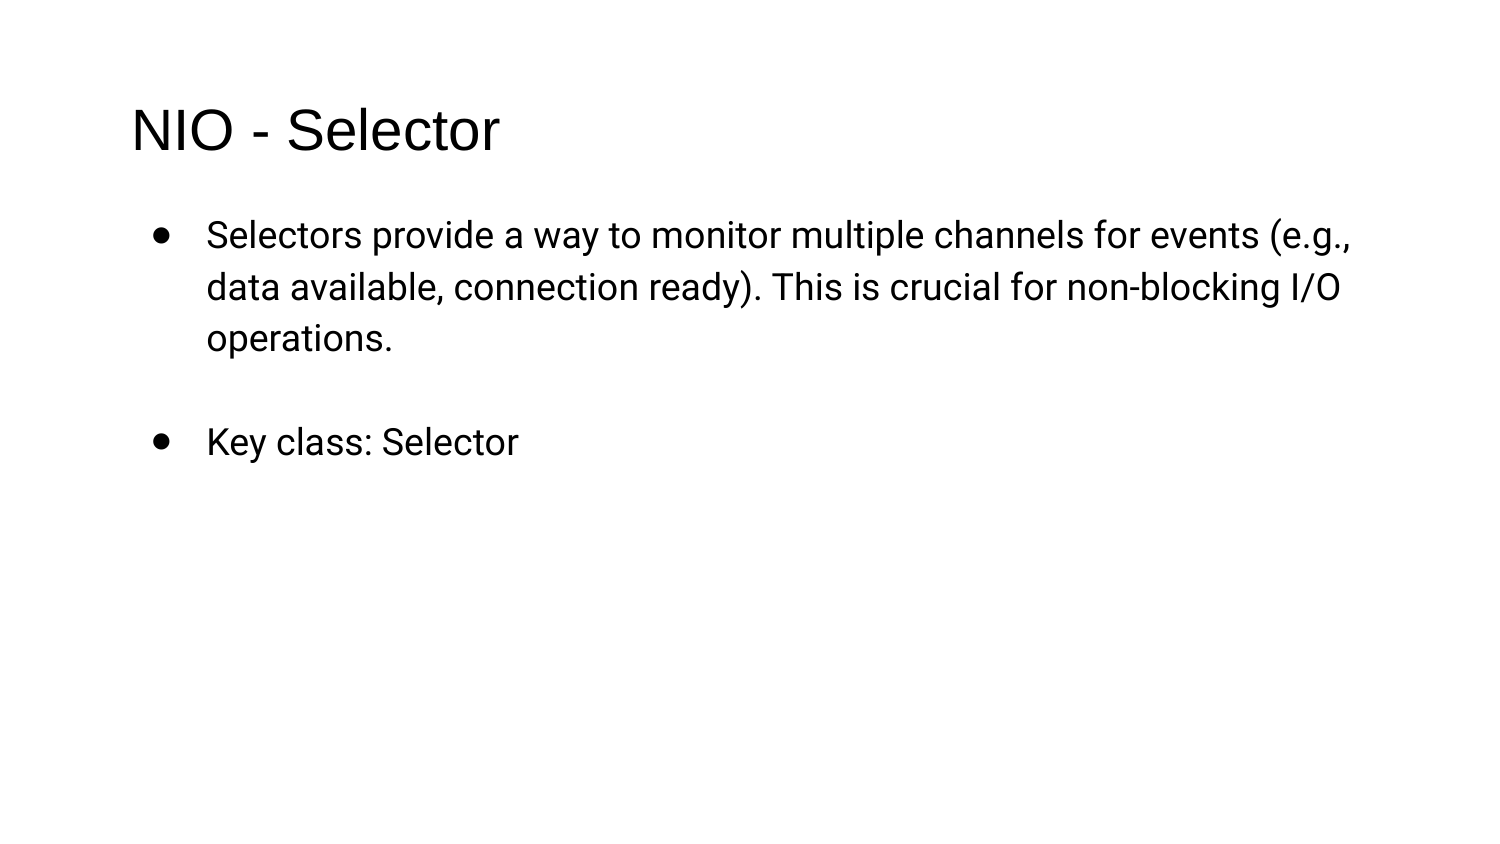

# NIO - Selector
Selectors provide a way to monitor multiple channels for events (e.g., data available, connection ready). This is crucial for non-blocking I/O operations.

Key class: Selector